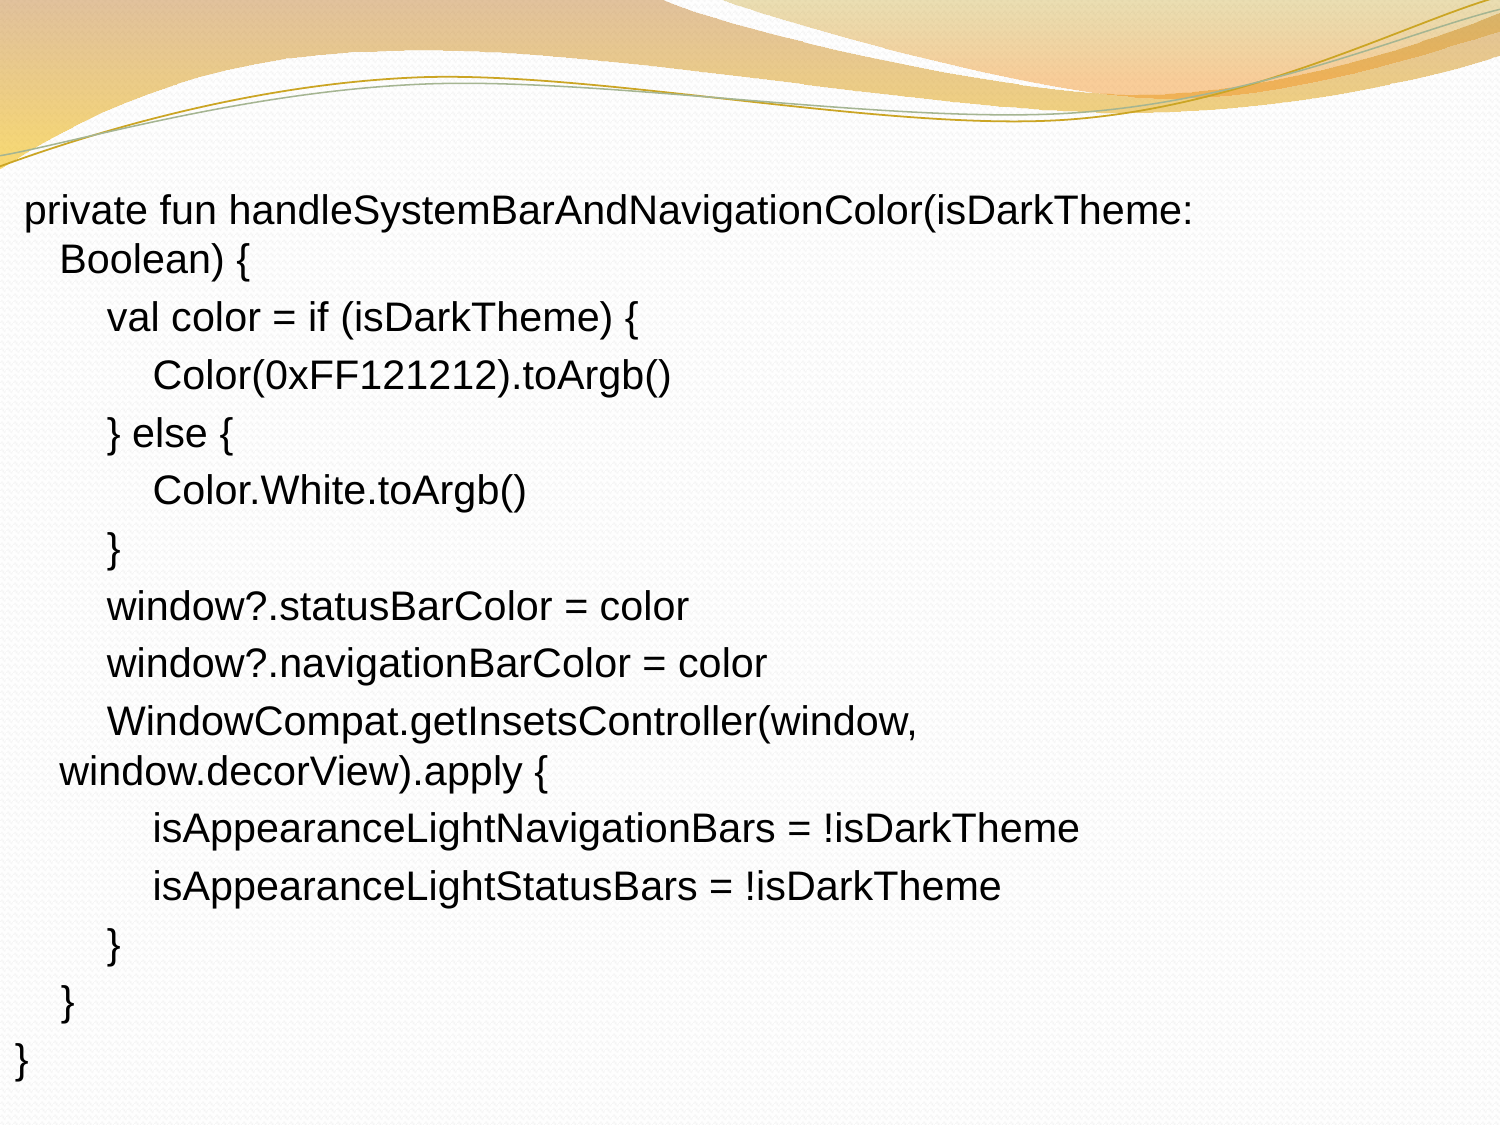

private fun handleSystemBarAndNavigationColor(isDarkTheme: Boolean) {
        val color = if (isDarkTheme) {
            Color(0xFF121212).toArgb()
        } else {
            Color.White.toArgb()
        }
        window?.statusBarColor = color
        window?.navigationBarColor = color
        WindowCompat.getInsetsController(window, window.decorView).apply {
            isAppearanceLightNavigationBars = !isDarkTheme
            isAppearanceLightStatusBars = !isDarkTheme
        }
    }
}